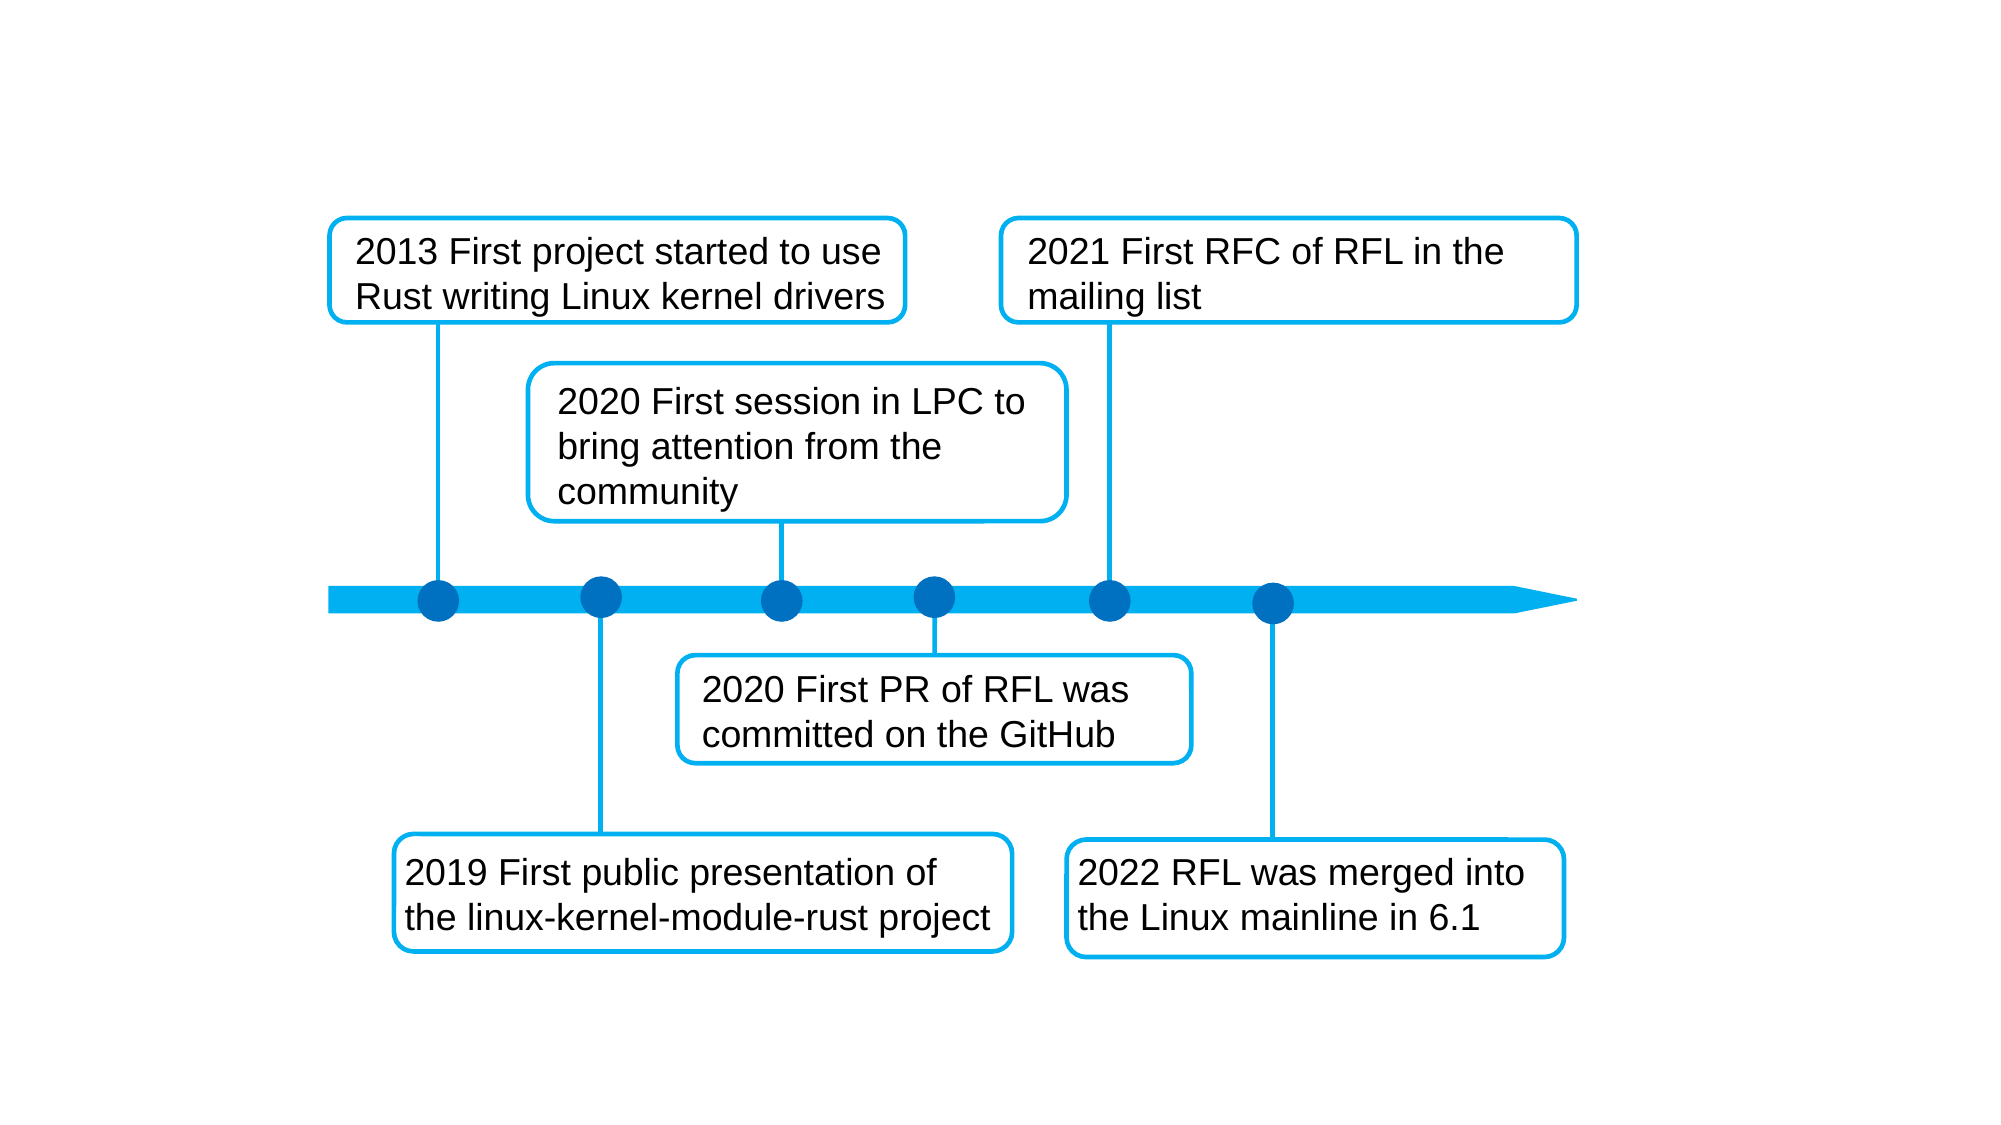

290
290
2013 First project started to use Rust writing Linux kernel drivers
2021 First RFC of RFL in the mailing list
290
2020 First session in LPC to bring attention from the community

290
2020 First PR of RFL was committed on the GitHub
290
290
2019 First public presentation of the linux-kernel-module-rust project
2022 RFL was merged into the Linux mainline in 6.1